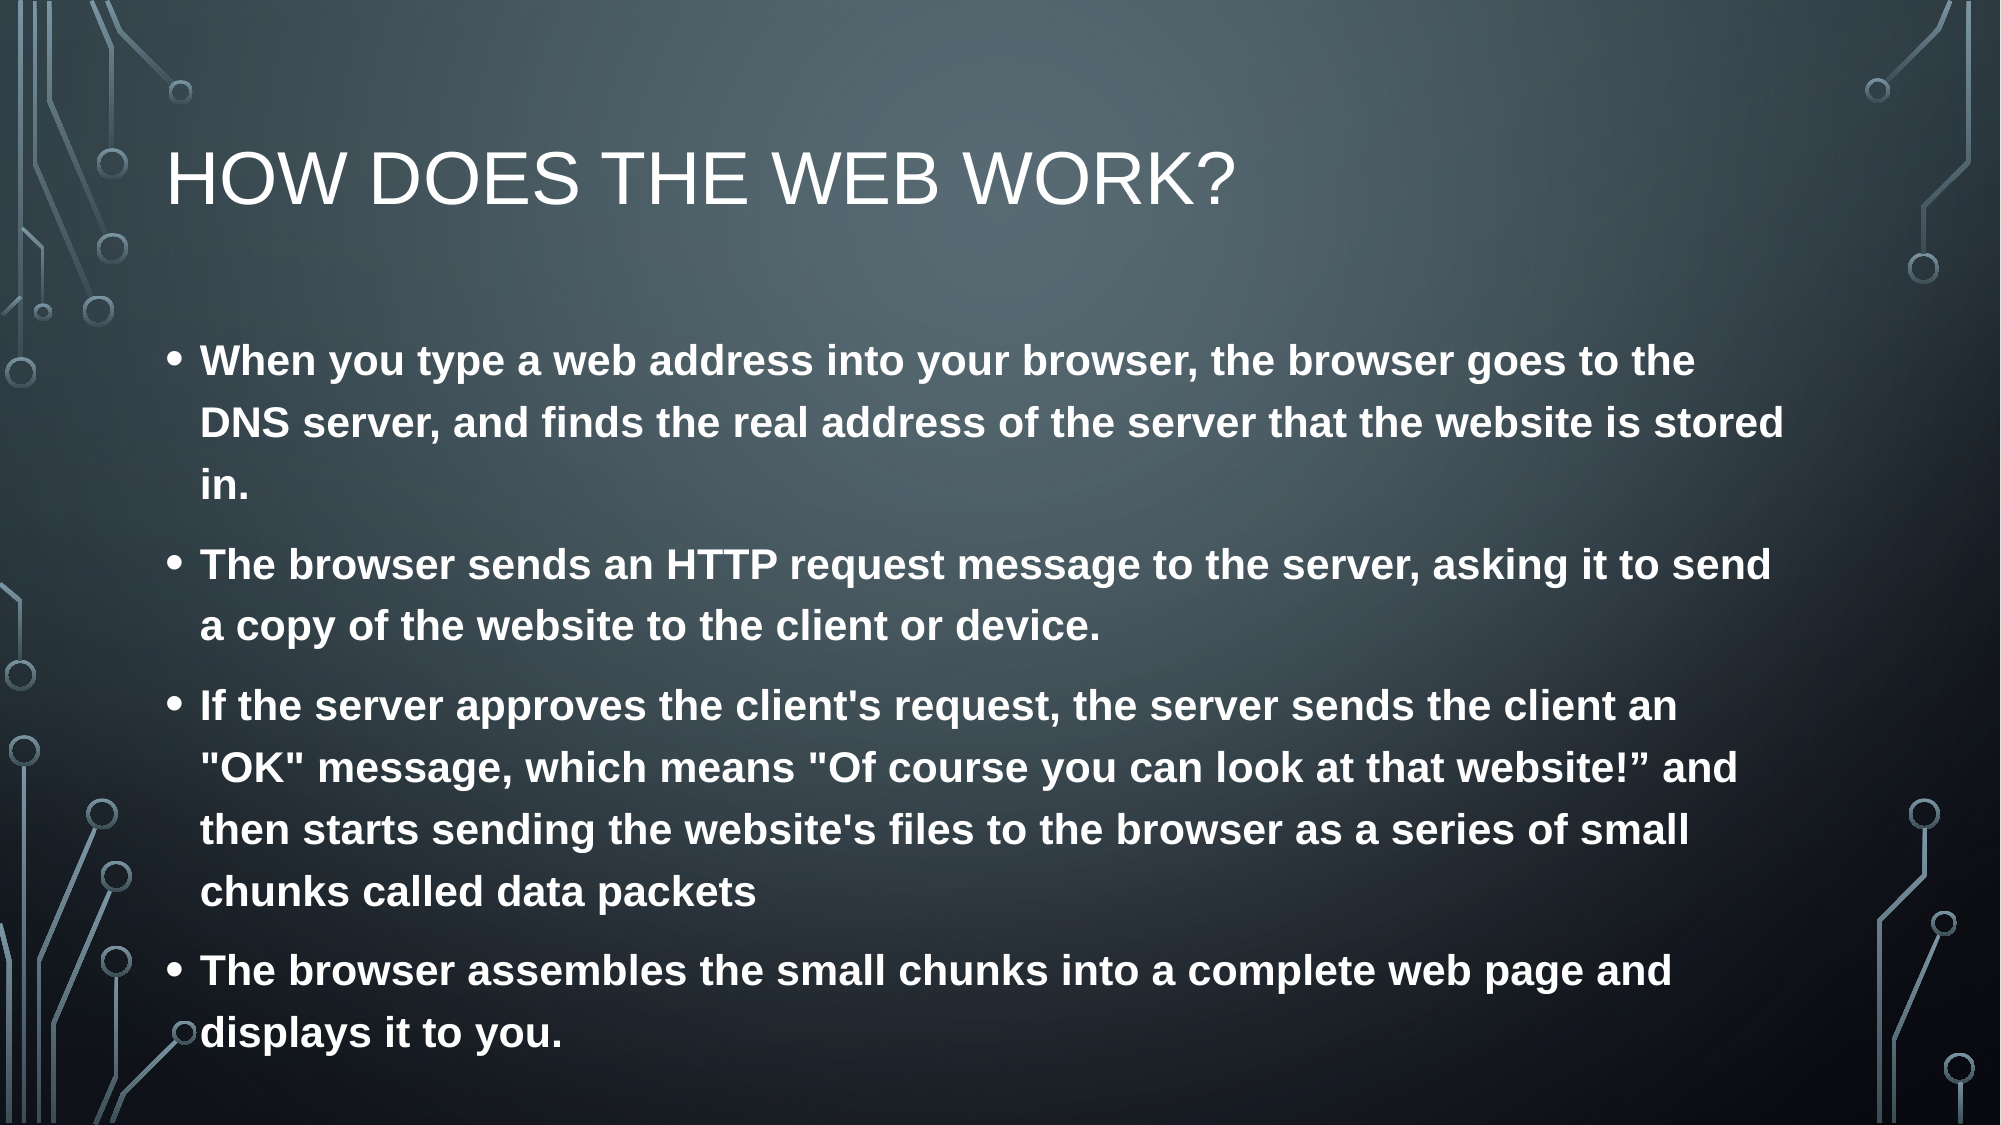

# How does the web work?
When you type a web address into your browser, the browser goes to the DNS server, and finds the real address of the server that the website is stored in.
The browser sends an HTTP request message to the server, asking it to send a copy of the website to the client or device.
If the server approves the client's request, the server sends the client an "OK" message, which means "Of course you can look at that website!” and then starts sending the website's files to the browser as a series of small chunks called data packets
The browser assembles the small chunks into a complete web page and displays it to you.